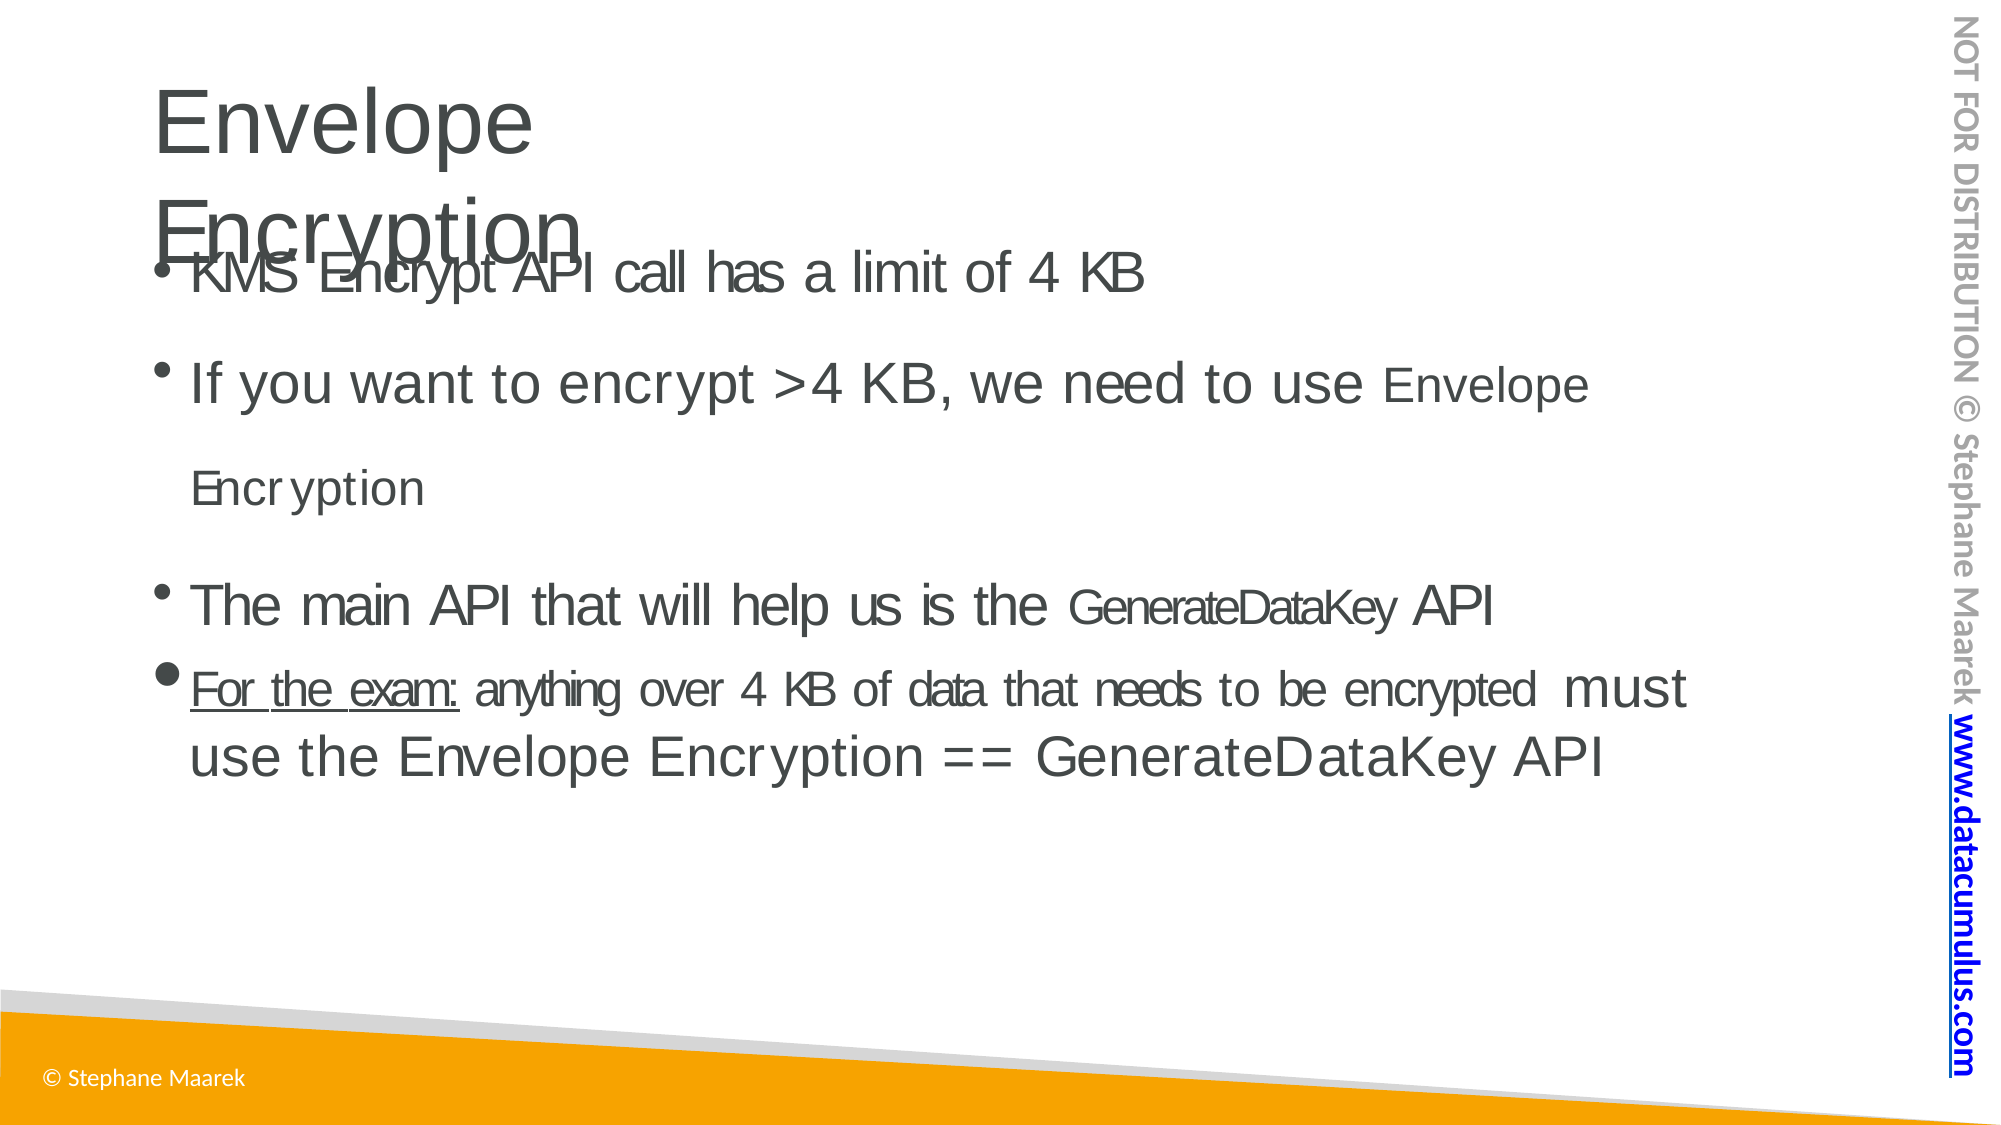

NOT FOR DISTRIBUTION © Stephane Maarek www.datacumulus.com
# Envelope Encryption
KMS Encrypt API call has a limit of 4 KB
If you want to encrypt >4 KB, we need to use Envelope Encryption
The main API that will help us is the GenerateDataKey API
For the exam: anything over 4 KB of data that needs to be encrypted  must use the Envelope Encryption == GenerateDataKey API
© Stephane Maarek